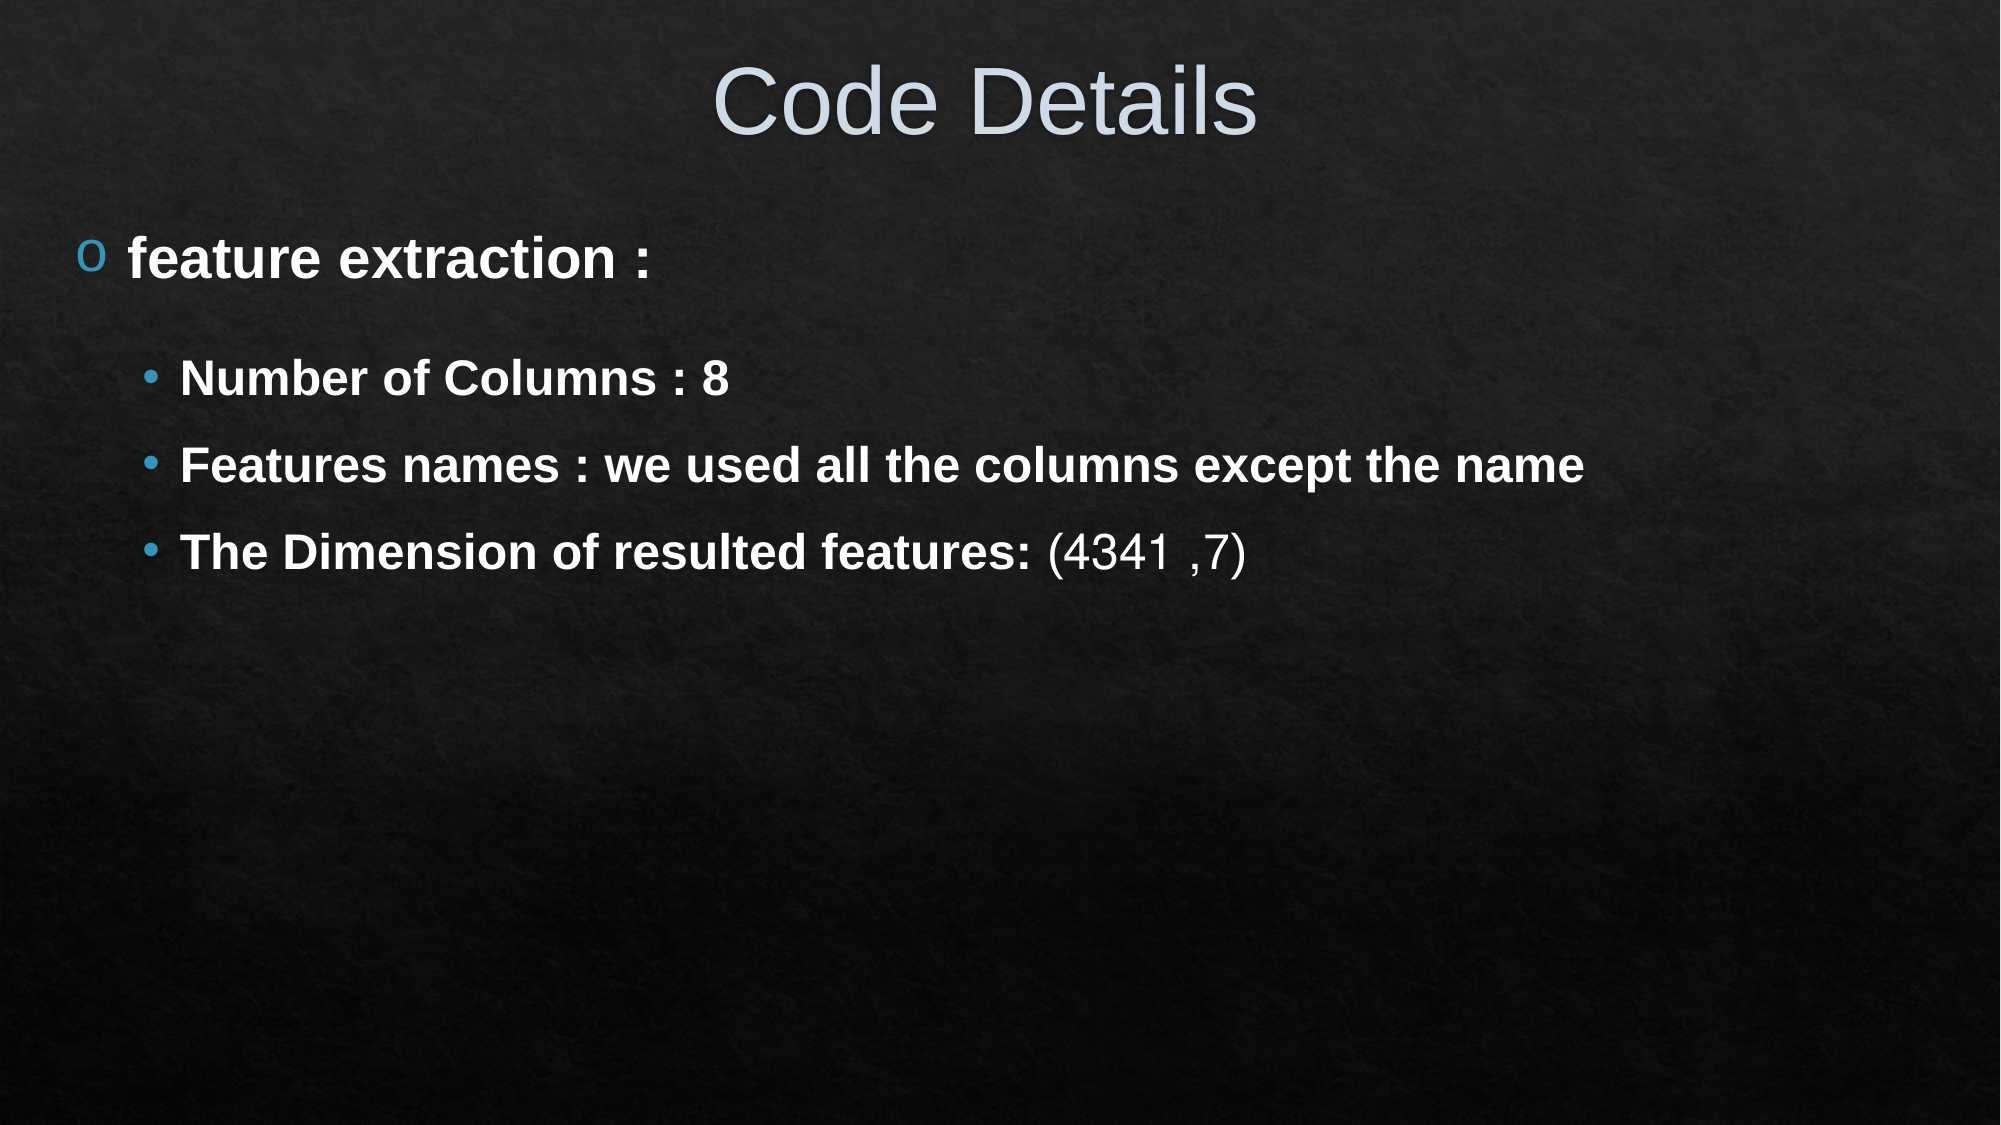

# Code Details
 feature extraction :

Number of Columns : 8
Features names : we used all the columns except the name
The Dimension of resulted features: (4341 ,7)